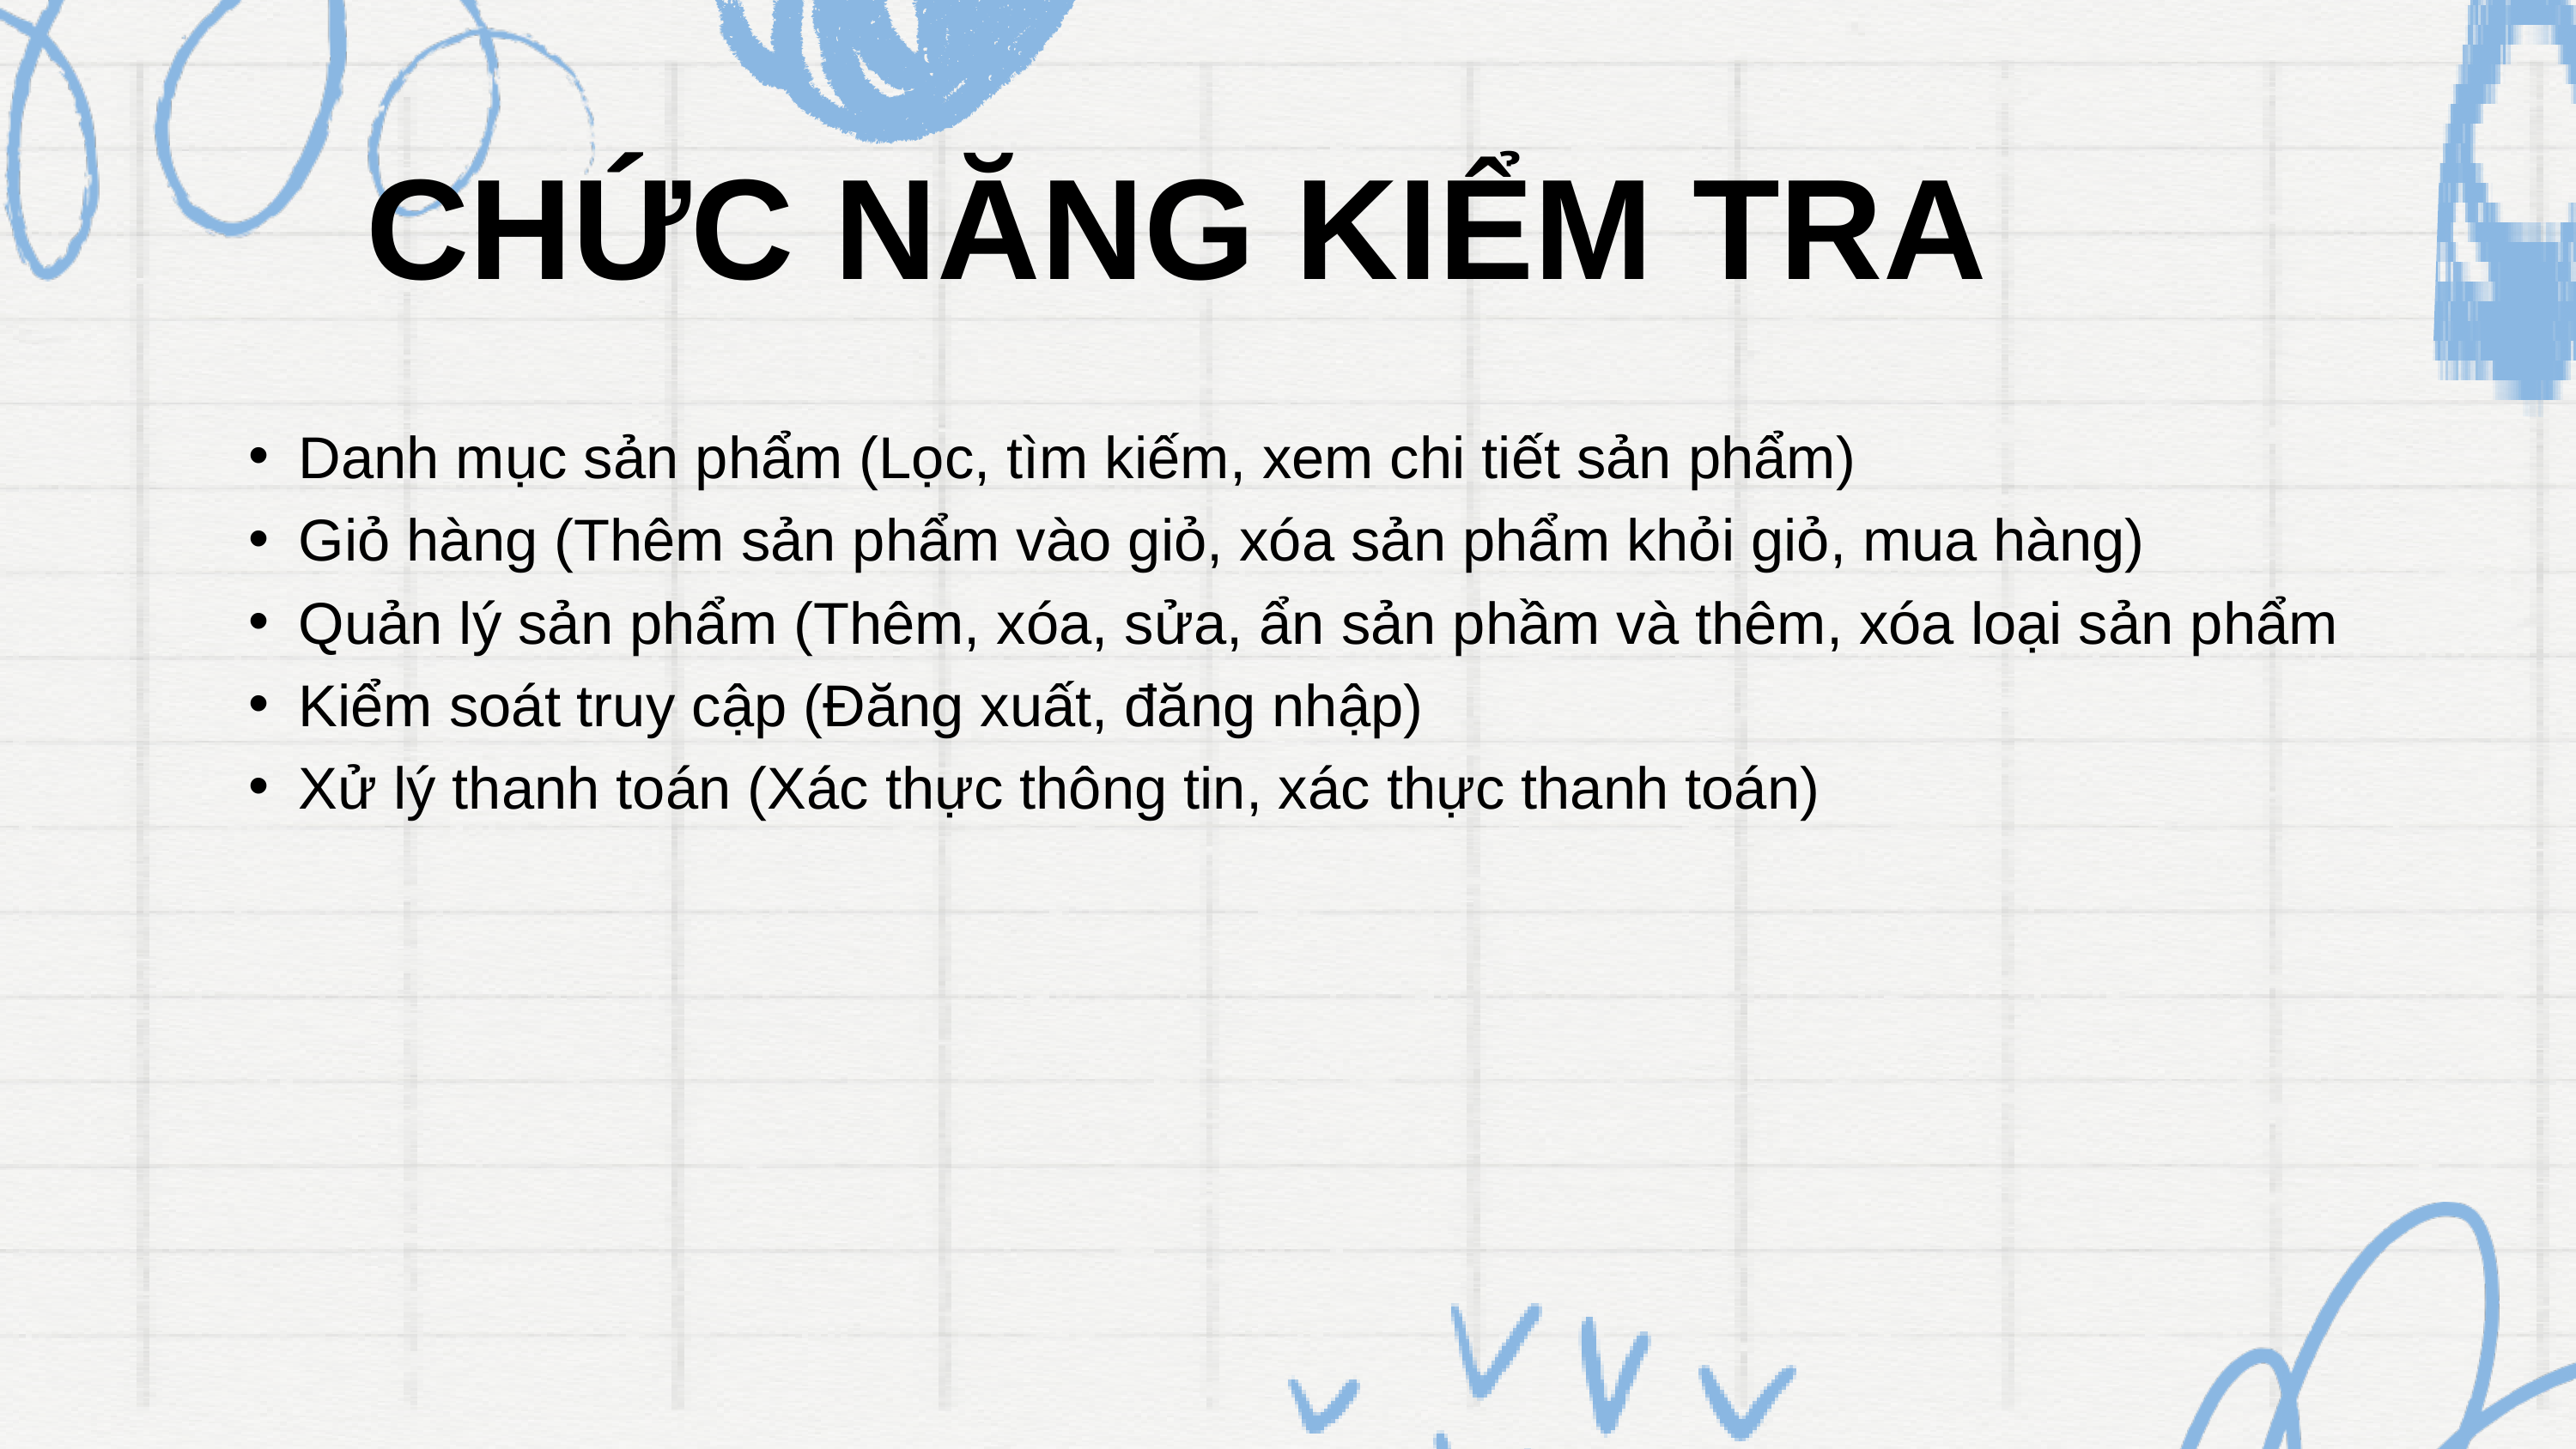

CHỨC NĂNG KIỂM TRA
Danh mục sản phẩm (Lọc, tìm kiếm, xem chi tiết sản phẩm)
Giỏ hàng (Thêm sản phẩm vào giỏ, xóa sản phẩm khỏi giỏ, mua hàng)
Quản lý sản phẩm (Thêm, xóa, sửa, ẩn sản phầm và thêm, xóa loại sản phẩm
Kiểm soát truy cập (Đăng xuất, đăng nhập)
Xử lý thanh toán (Xác thực thông tin, xác thực thanh toán)